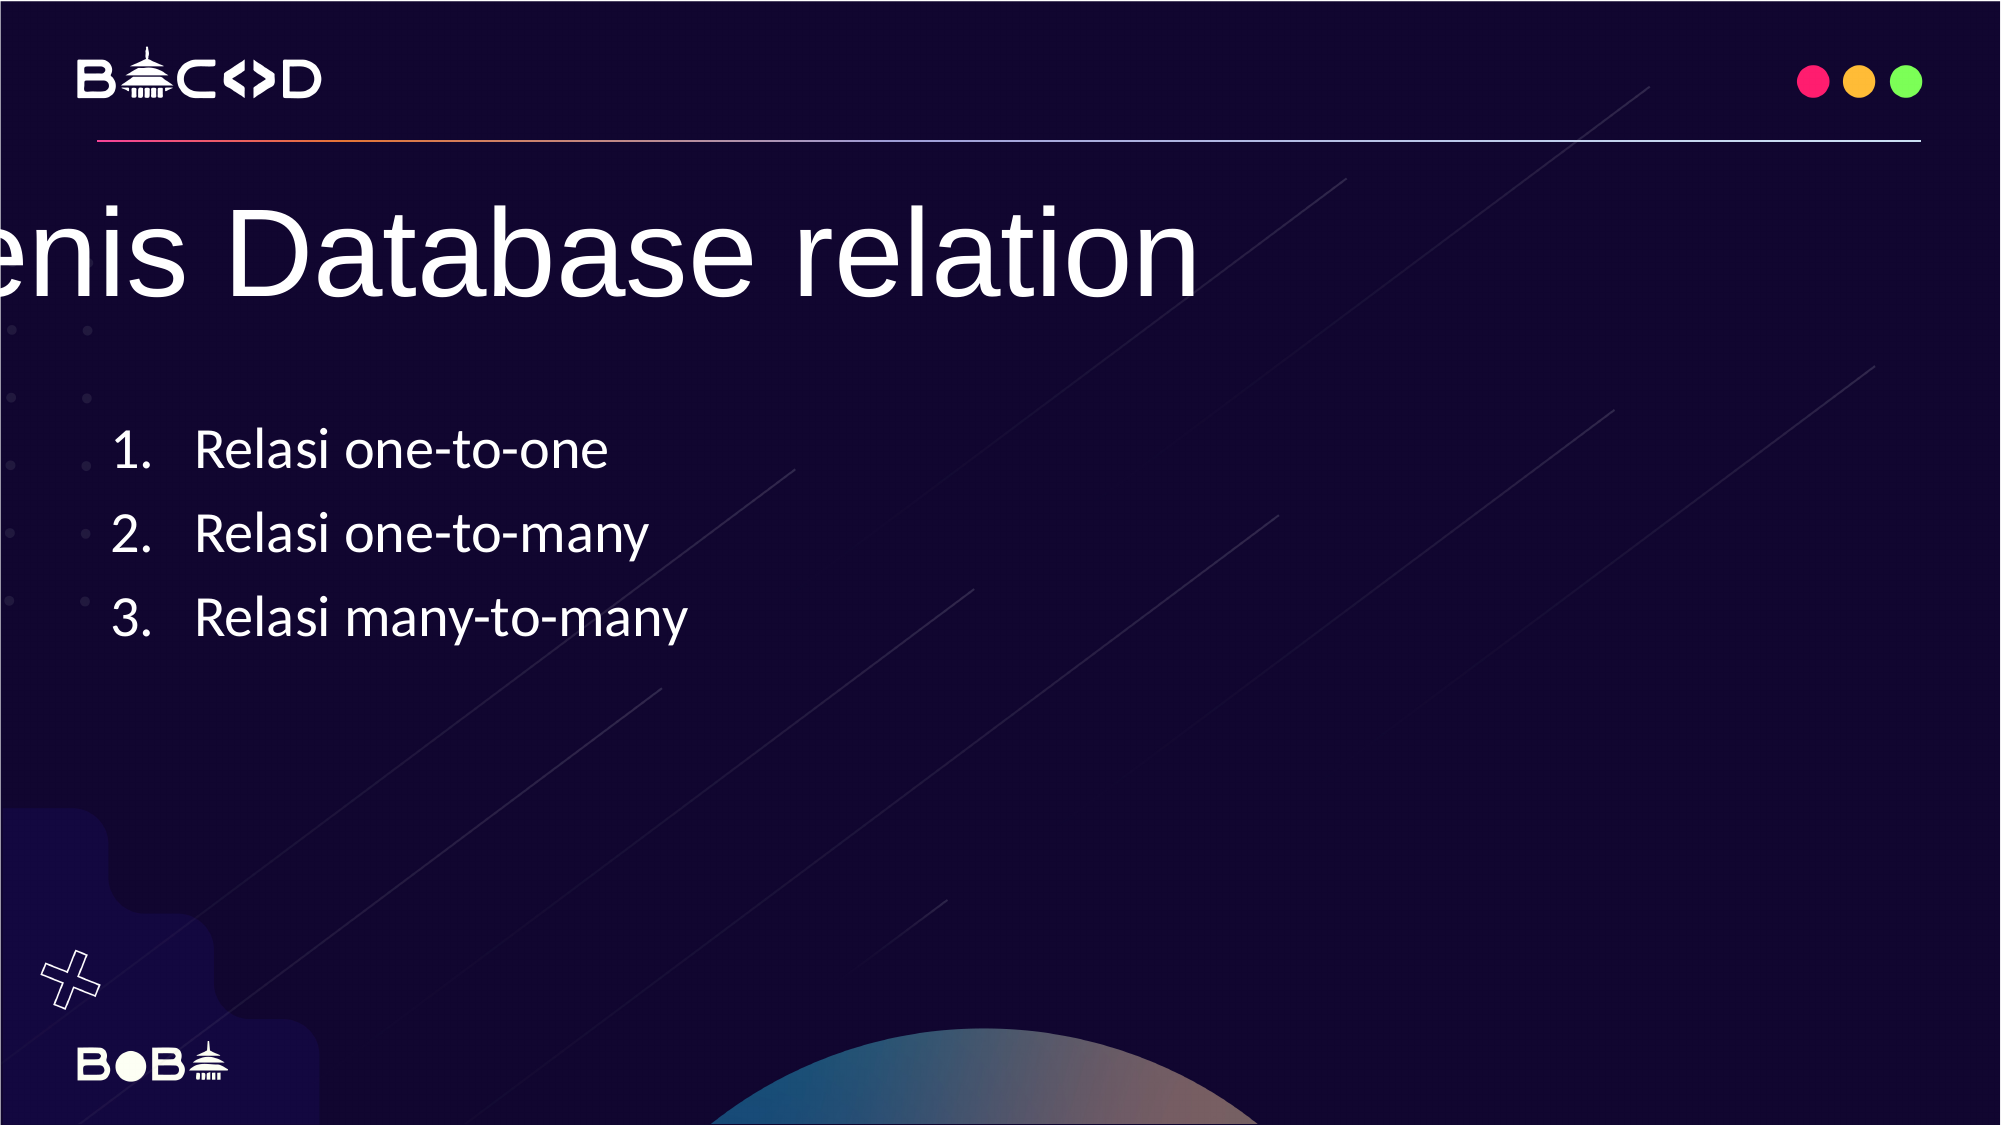

Jenis Database relation
Relasi one-to-one
Relasi one-to-many
Relasi many-to-many